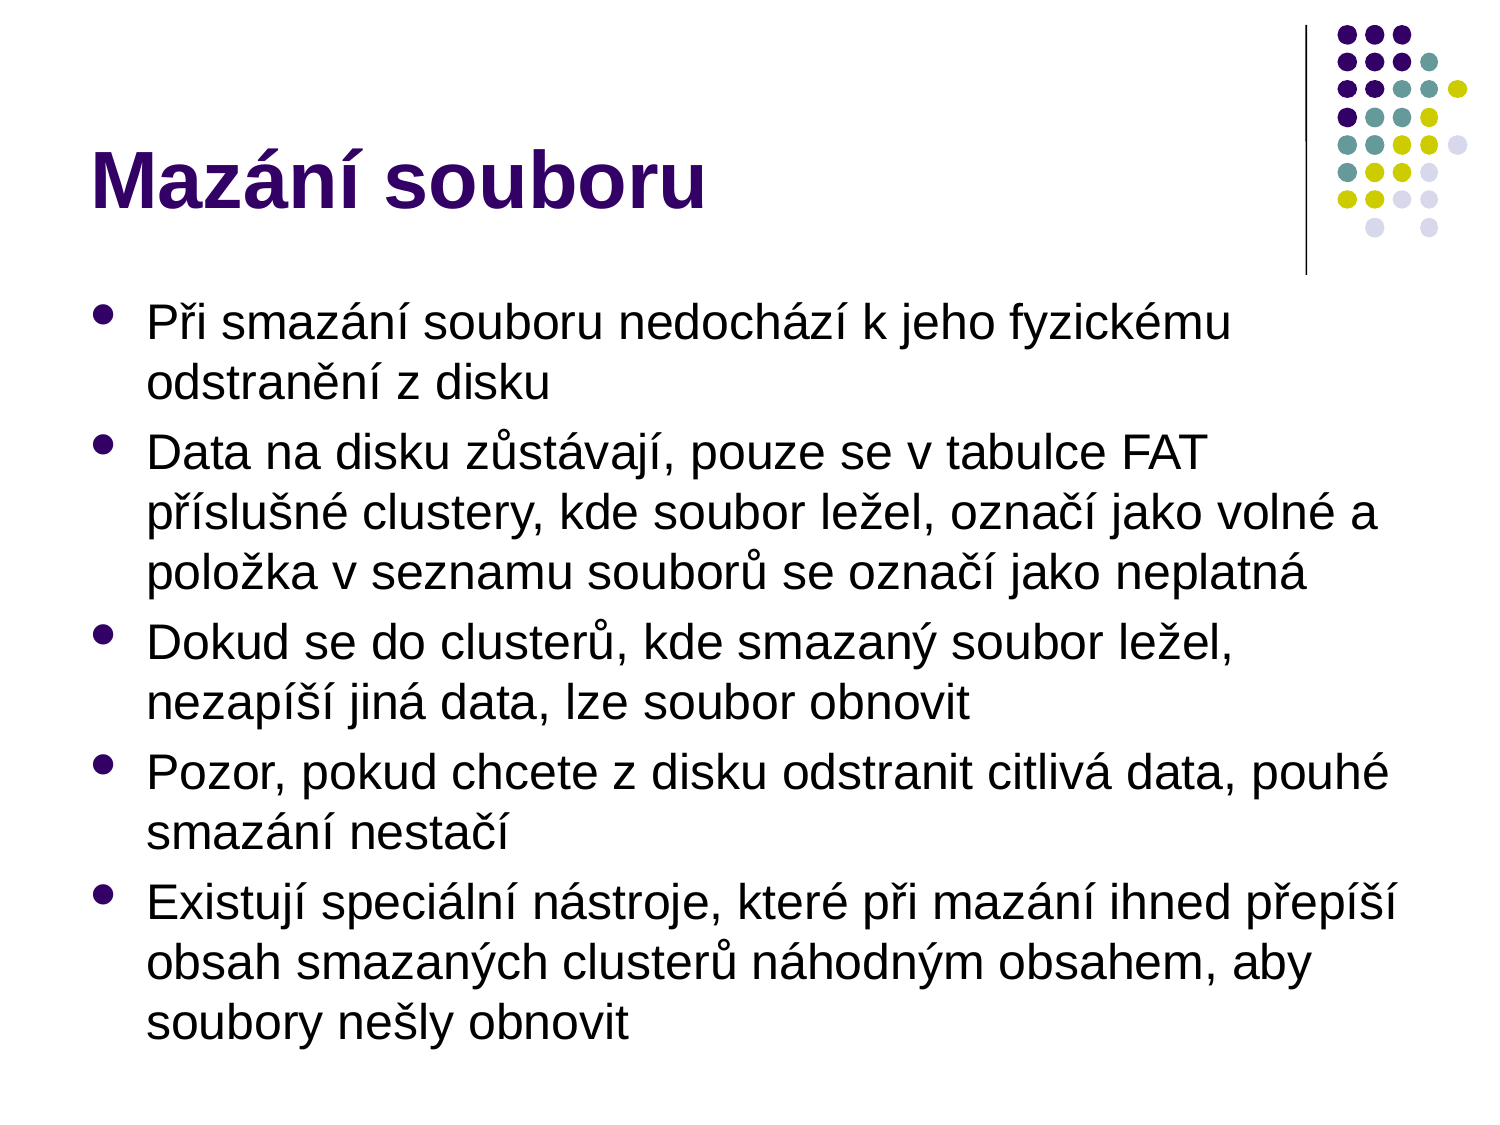

# Mazání souboru
Při smazání souboru nedochází k jeho fyzickému odstranění z disku
Data na disku zůstávají, pouze se v tabulce FAT příslušné clustery, kde soubor ležel, označí jako volné a položka v seznamu souborů se označí jako neplatná
Dokud se do clusterů, kde smazaný soubor ležel, nezapíší jiná data, lze soubor obnovit
Pozor, pokud chcete z disku odstranit citlivá data, pouhé smazání nestačí
Existují speciální nástroje, které při mazání ihned přepíší obsah smazaných clusterů náhodným obsahem, aby soubory nešly obnovit